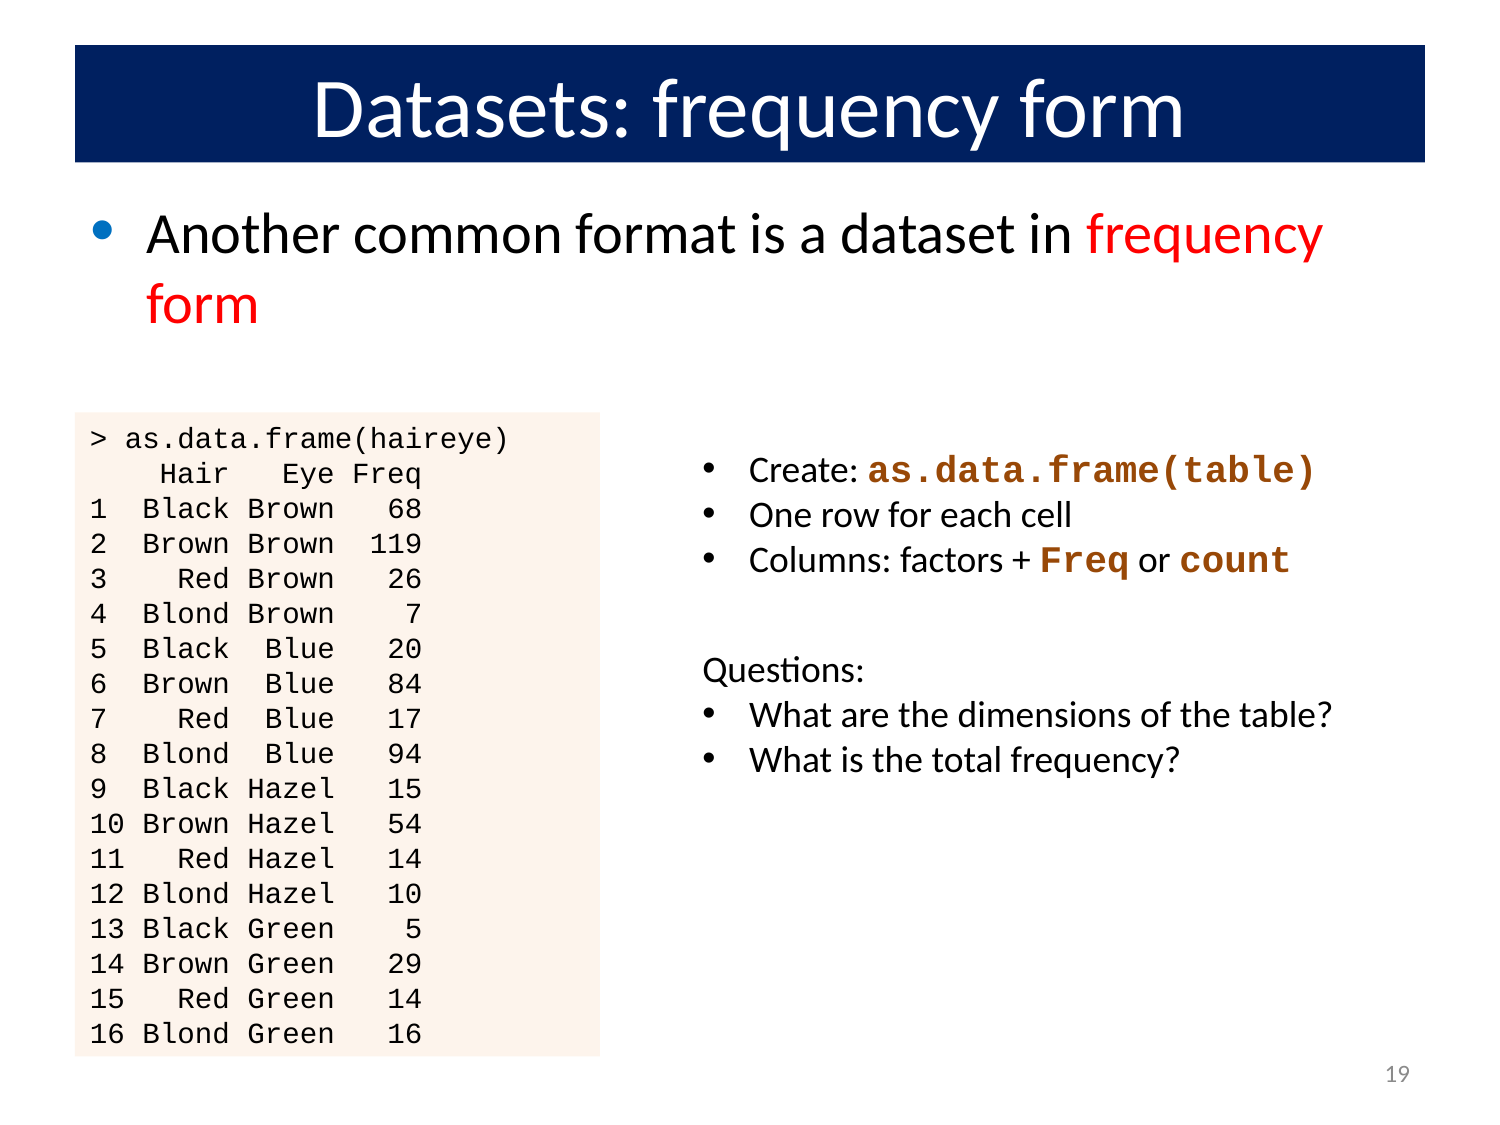

# Datasets: frequency form
Another common format is a dataset in frequency form
> as.data.frame(haireye)
    Hair   Eye Freq
1  Black Brown   68
2  Brown Brown  119
3    Red Brown   26
4  Blond Brown    7
5  Black  Blue   20
6  Brown  Blue   84
7    Red  Blue   17
8  Blond  Blue   94
9  Black Hazel   15
10 Brown Hazel   54
11   Red Hazel   14
12 Blond Hazel   10
13 Black Green    5
14 Brown Green   29
15   Red Green   14
16 Blond Green   16
Create: as.data.frame(table)
One row for each cell
Columns: factors + Freq or count
Questions:
What are the dimensions of the table?
What is the total frequency?
19